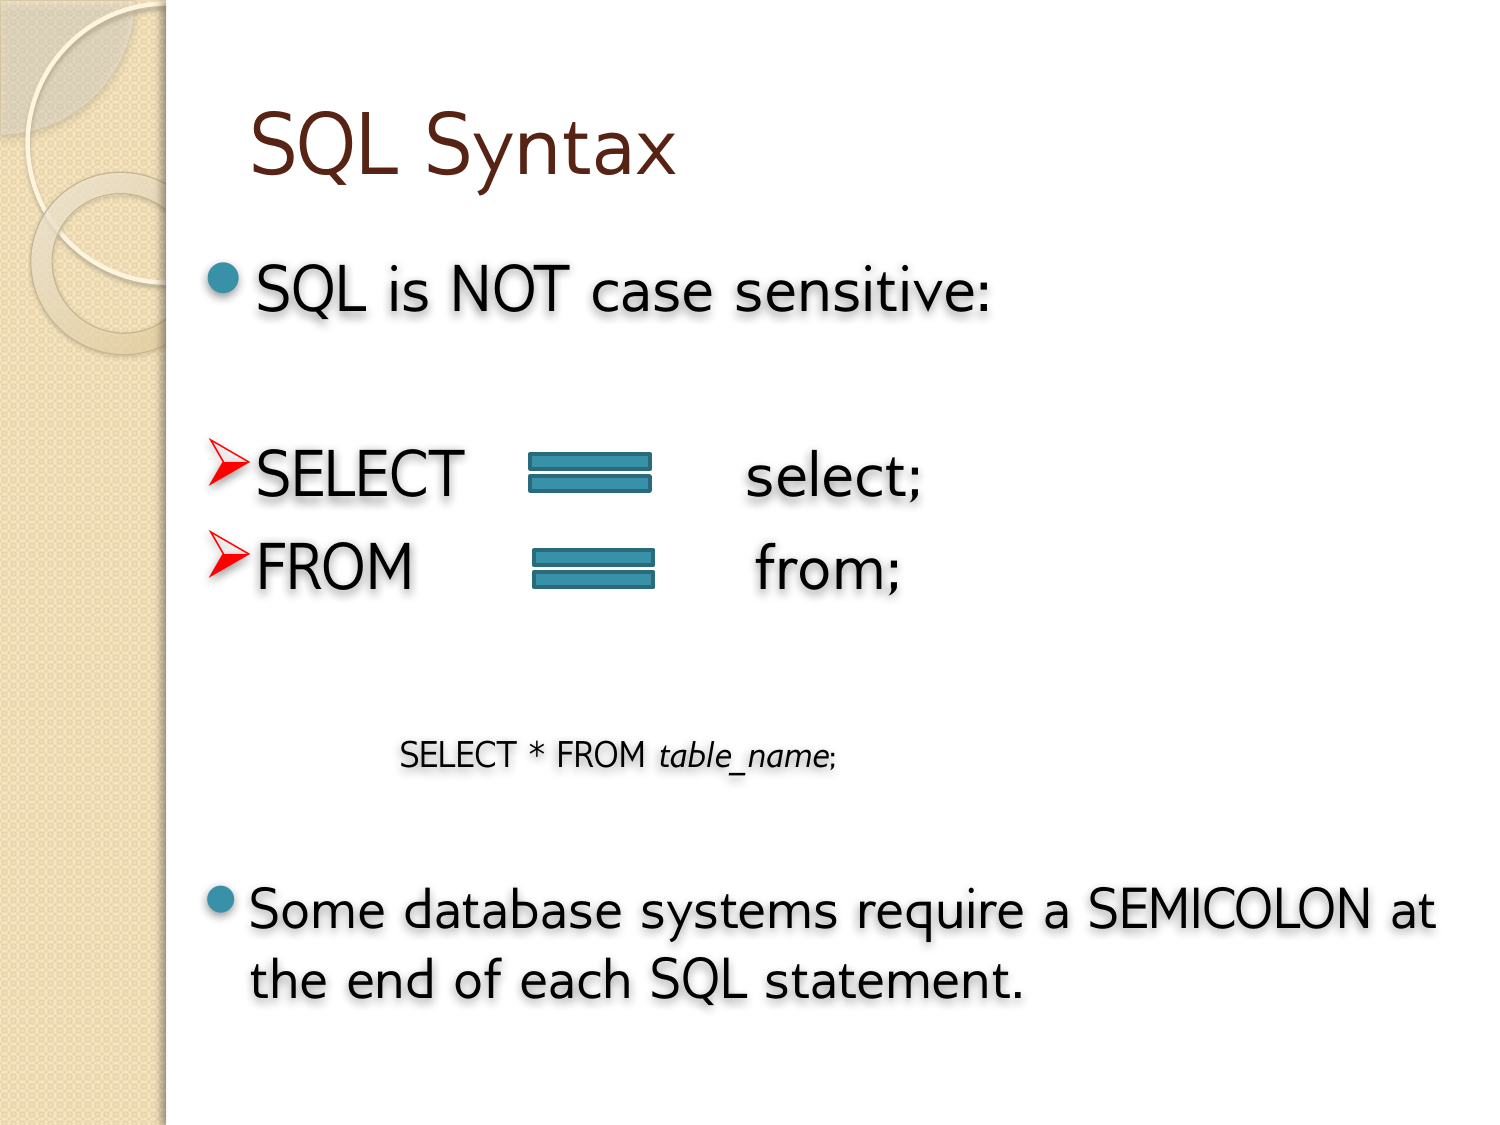

# SQL Syntax
SQL is NOT case sensitive:

SELECT              select;
FROM                 from;

		SELECT * FROM table_name;

Some database systems require a SEMICOLON at the end of each SQL statement.